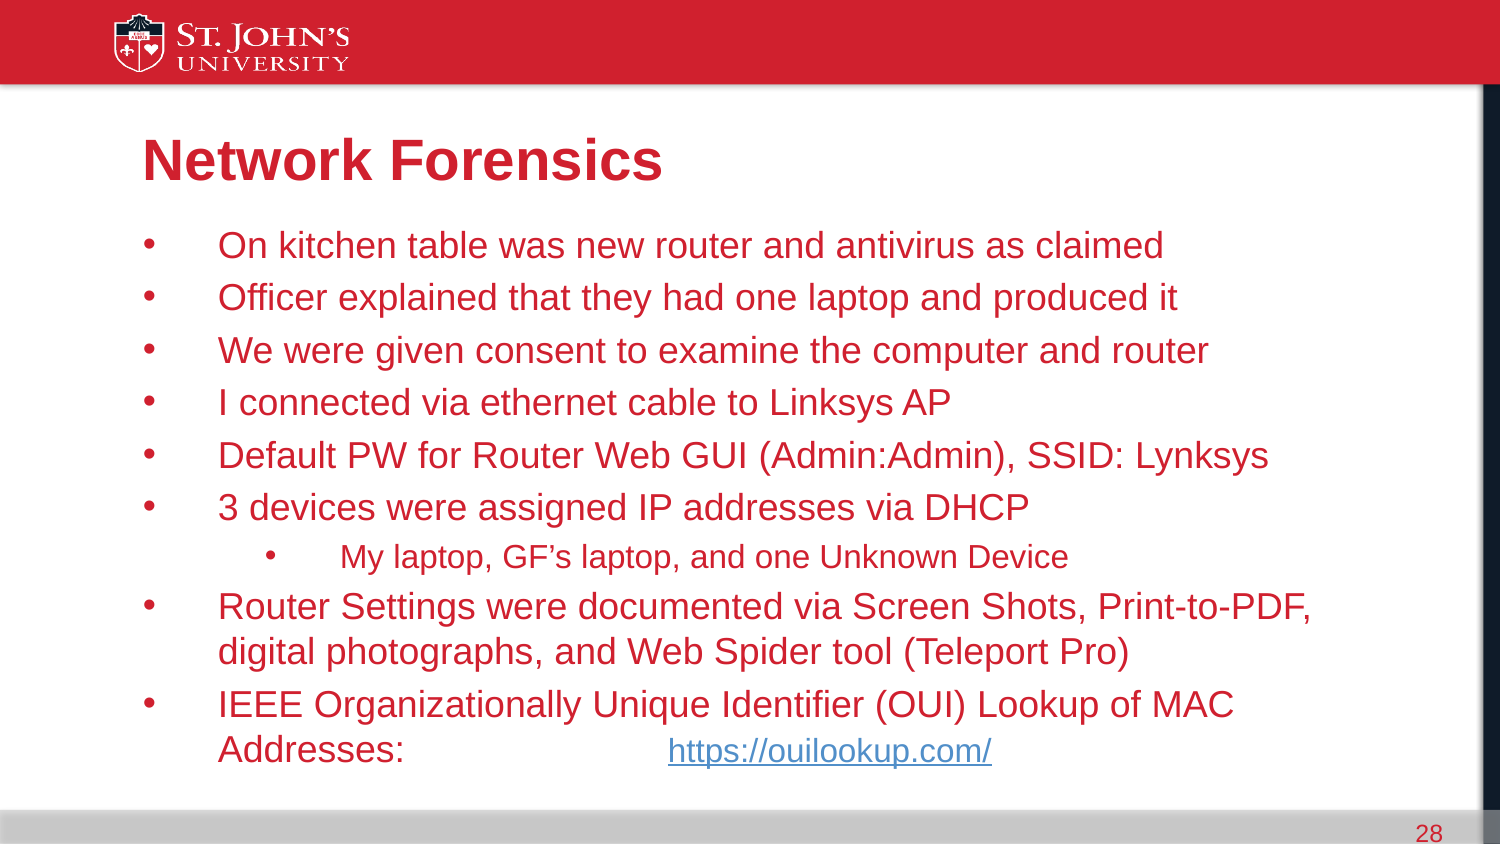

# Network Forensics
On kitchen table was new router and antivirus as claimed
Officer explained that they had one laptop and produced it
We were given consent to examine the computer and router
I connected via ethernet cable to Linksys AP
Default PW for Router Web GUI (Admin:Admin), SSID: Lynksys
3 devices were assigned IP addresses via DHCP
My laptop, GF’s laptop, and one Unknown Device
Router Settings were documented via Screen Shots, Print-to-PDF, digital photographs, and Web Spider tool (Teleport Pro)
IEEE Organizationally Unique Identifier (OUI) Lookup of MAC Addresses:		https://ouilookup.com/